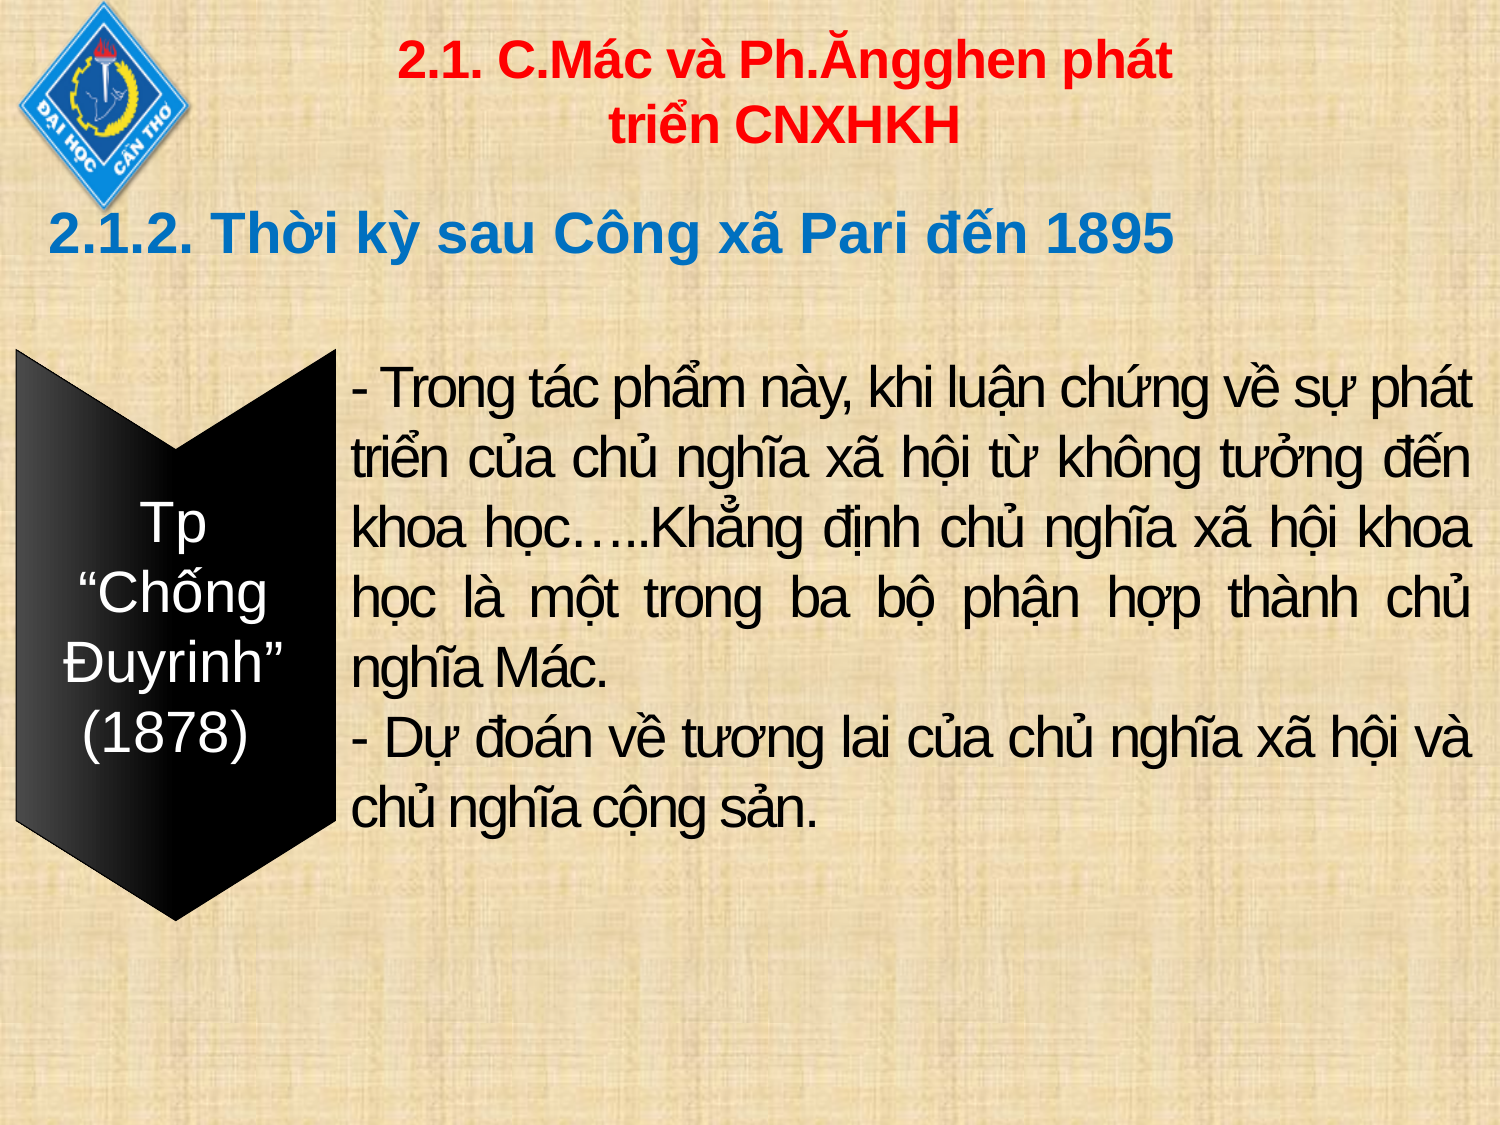

2.1. C.Mác và Ph.Ăngghen phát triển CNXHKH
2.1.2. Thời kỳ sau Công xã Pari đến 1895
- Trong tác phẩm này, khi luận chứng về sự phát triển của chủ nghĩa xã hội từ không tưởng đến khoa học…..Khẳng định chủ nghĩa xã hội khoa học là một trong ba bộ phận hợp thành chủ nghĩa Mác.
- Dự đoán về tương lai của chủ nghĩa xã hội và chủ nghĩa cộng sản.
Tp
“Chống Đuyrinh” (1878)